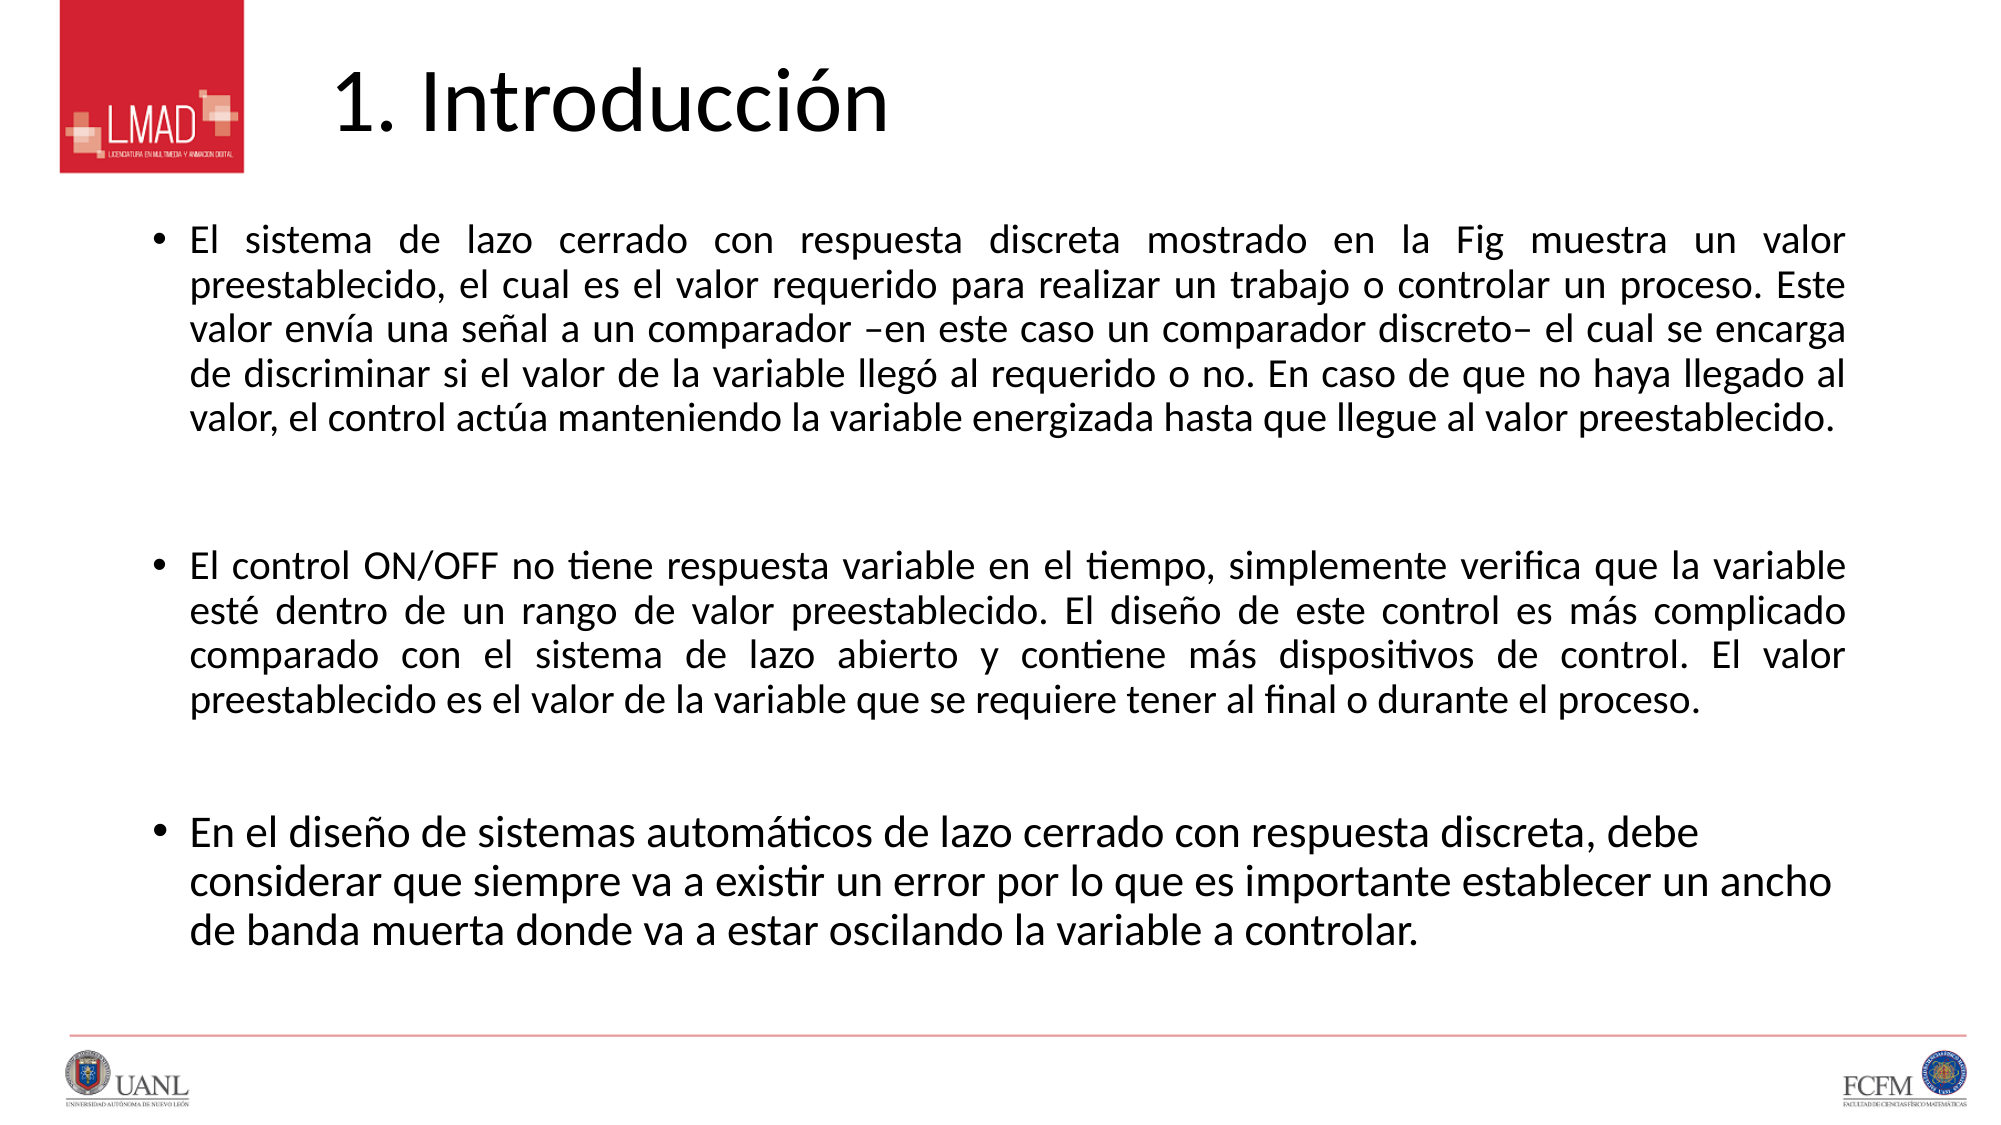

# 1. Introducción
El sistema de lazo cerrado con respuesta discreta mostrado en la Fig muestra un valor preestablecido, el cual es el valor requerido para realizar un trabajo o controlar un proceso. Este valor envía una señal a un comparador –en este caso un comparador discreto– el cual se encarga de discriminar si el valor de la variable llegó al requerido o no. En caso de que no haya llegado al valor, el control actúa manteniendo la variable energizada hasta que llegue al valor preestablecido.

El control ON/OFF no tiene respuesta variable en el tiempo, simplemente verifica que la variable esté dentro de un rango de valor preestablecido. El diseño de este control es más complicado comparado con el sistema de lazo abierto y contiene más dispositivos de control. El valor preestablecido es el valor de la variable que se requiere tener al final o durante el proceso.

En el diseño de sistemas automáticos de lazo cerrado con respuesta discreta, debe considerar que siempre va a existir un error por lo que es importante establecer un ancho de banda muerta donde va a estar oscilando la variable a controlar.